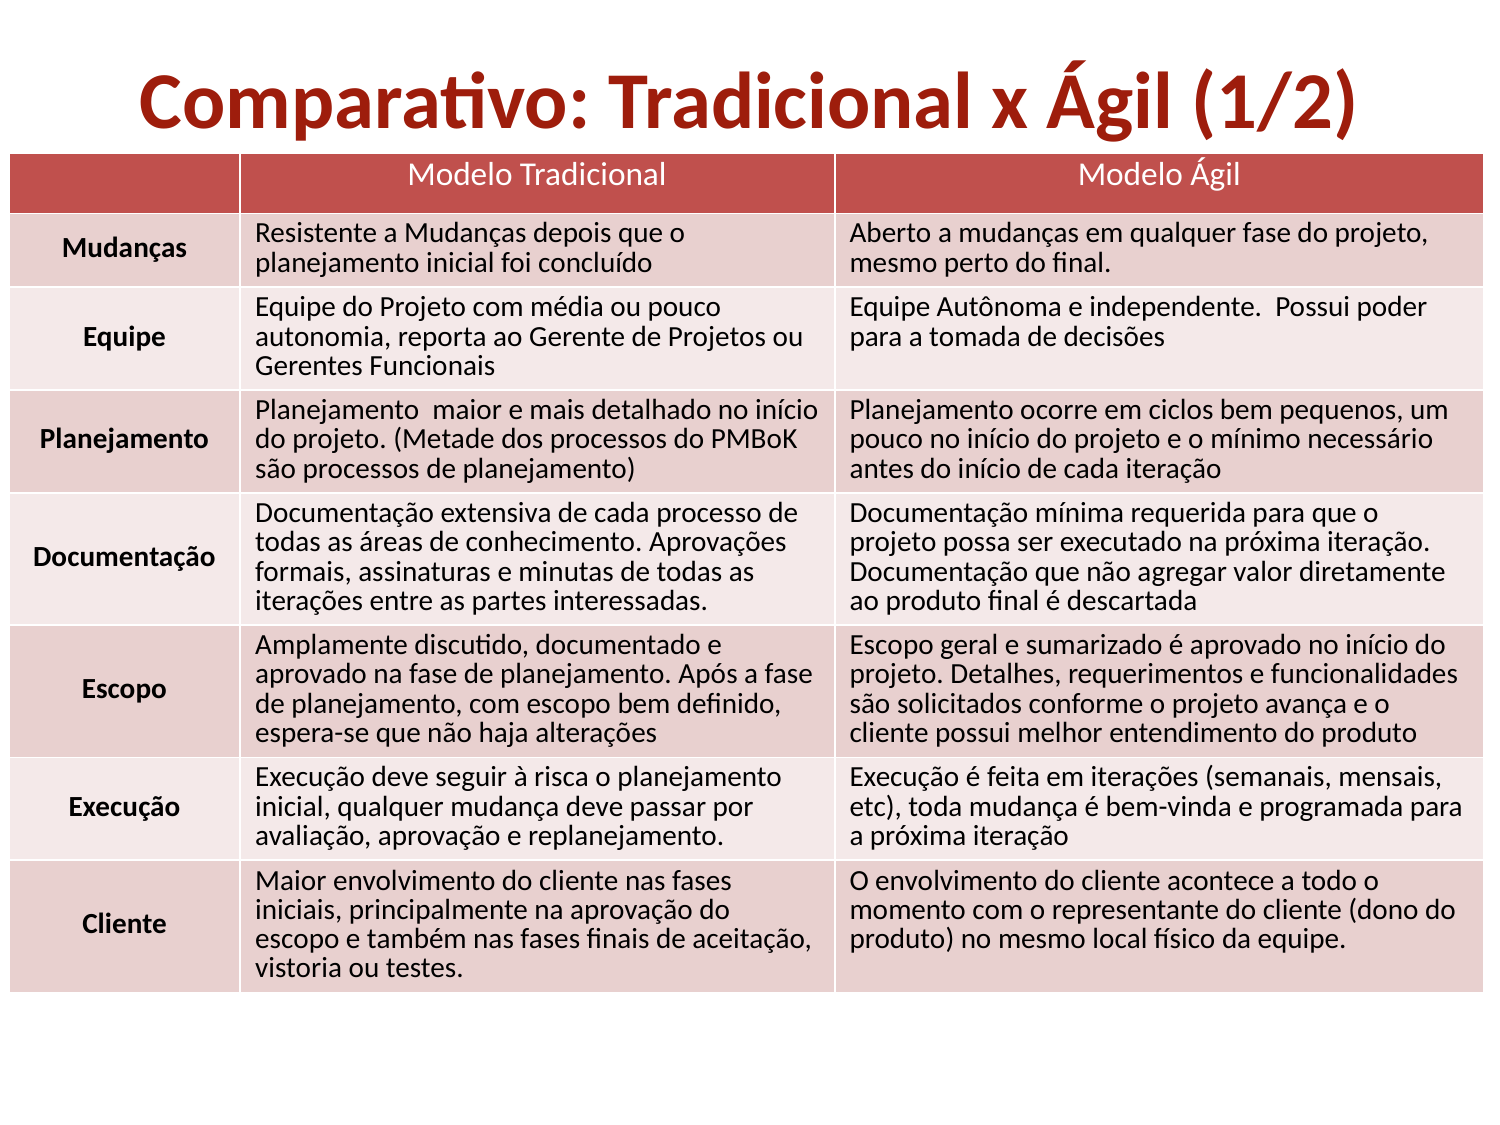

# Comparativo: Tradicional x Ágil (1/2)
|  | Modelo Tradicional | Modelo Ágil |
| --- | --- | --- |
| Mudanças | Resistente a Mudanças depois que o planejamento inicial foi concluído | Aberto a mudanças em qualquer fase do projeto, mesmo perto do final. |
| Equipe | Equipe do Projeto com média ou pouco autonomia, reporta ao Gerente de Projetos ou Gerentes Funcionais | Equipe Autônoma e independente. Possui poder para a tomada de decisões |
| Planejamento | Planejamento maior e mais detalhado no início do projeto. (Metade dos processos do PMBoK são processos de planejamento) | Planejamento ocorre em ciclos bem pequenos, um pouco no início do projeto e o mínimo necessário antes do início de cada iteração |
| Documentação | Documentação extensiva de cada processo de todas as áreas de conhecimento. Aprovações formais, assinaturas e minutas de todas as iterações entre as partes interessadas. | Documentação mínima requerida para que o projeto possa ser executado na próxima iteração. Documentação que não agregar valor diretamente ao produto final é descartada |
| Escopo | Amplamente discutido, documentado e aprovado na fase de planejamento. Após a fase de planejamento, com escopo bem definido, espera-se que não haja alterações | Escopo geral e sumarizado é aprovado no início do projeto. Detalhes, requerimentos e funcionalidades são solicitados conforme o projeto avança e o cliente possui melhor entendimento do produto |
| Execução | Execução deve seguir à risca o planejamento inicial, qualquer mudança deve passar por avaliação, aprovação e replanejamento. | Execução é feita em iterações (semanais, mensais, etc), toda mudança é bem-vinda e programada para a próxima iteração |
| Cliente | Maior envolvimento do cliente nas fases iniciais, principalmente na aprovação do escopo e também nas fases finais de aceitação, vistoria ou testes. | O envolvimento do cliente acontece a todo o momento com o representante do cliente (dono do produto) no mesmo local físico da equipe. |